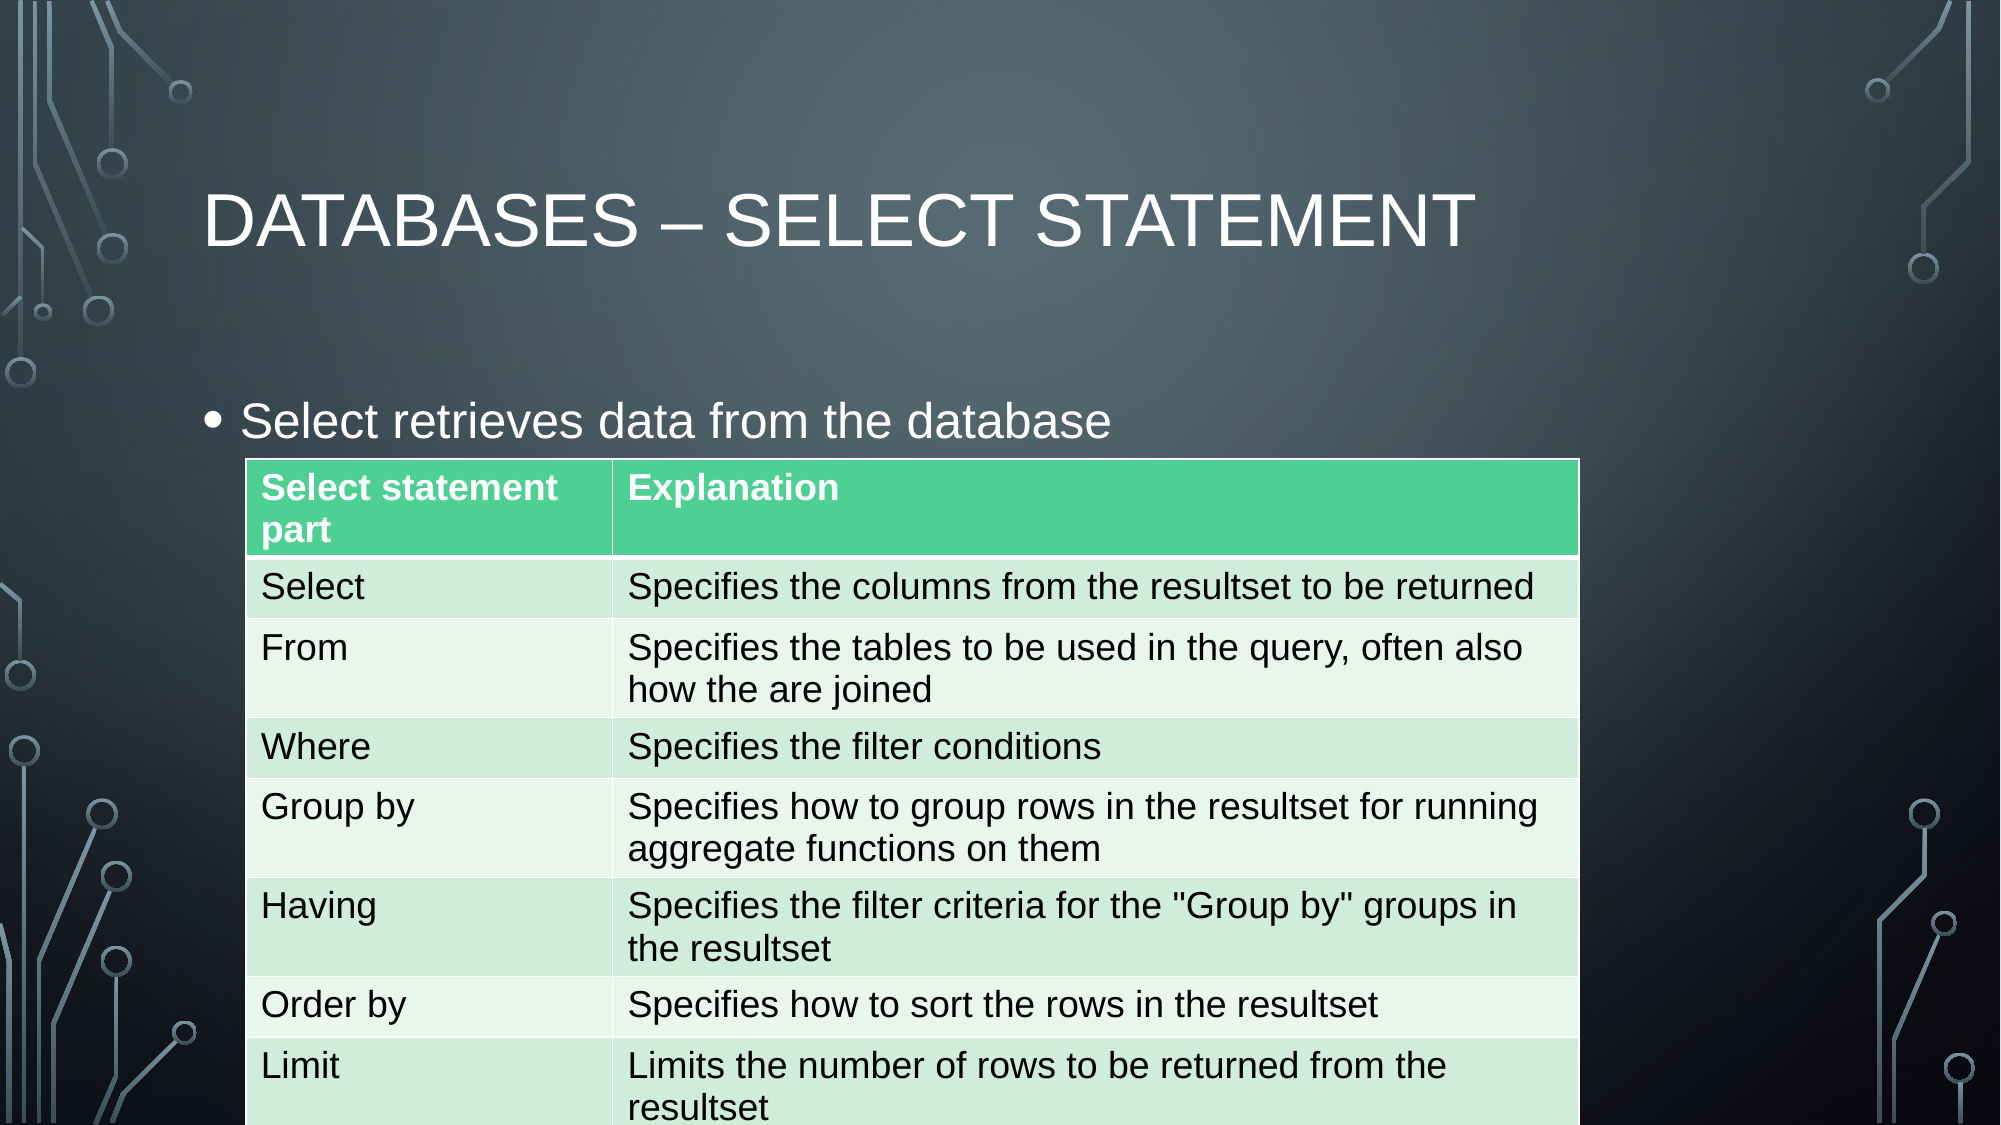

# Databases – Select Statement
Select retrieves data from the database
| Select statement part | Explanation |
| --- | --- |
| Select | Specifies the columns from the resultset to be returned |
| From | Specifies the tables to be used in the query, often also how the are joined |
| Where | Specifies the filter conditions |
| Group by | Specifies how to group rows in the resultset for running aggregate functions on them |
| Having | Specifies the filter criteria for the "Group by" groups in the resultset |
| Order by | Specifies how to sort the rows in the resultset |
| Limit | Limits the number of rows to be returned from the resultset |